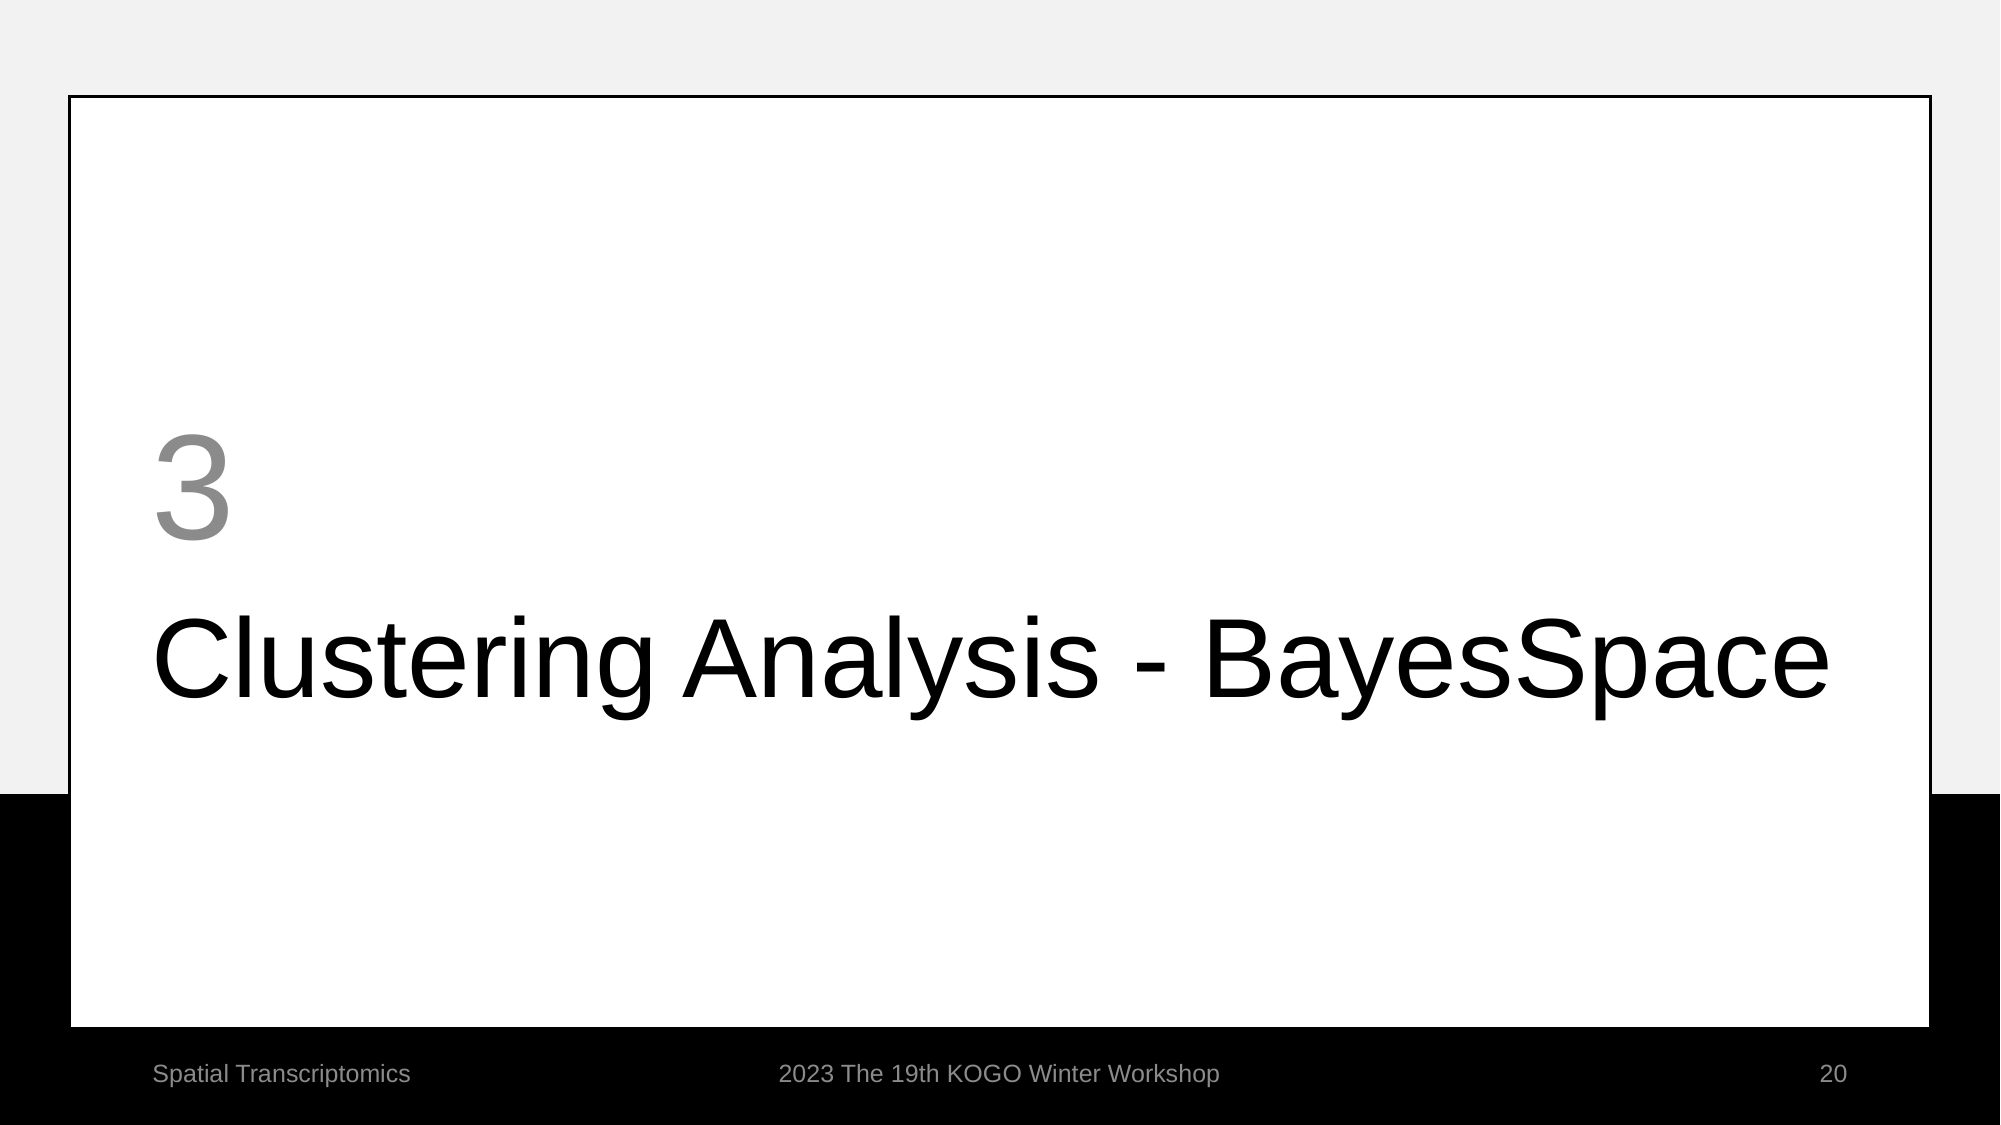

3
# Clustering Analysis - BayesSpace
Spatial Transcriptomics
2023 The 19th KOGO Winter Workshop
20